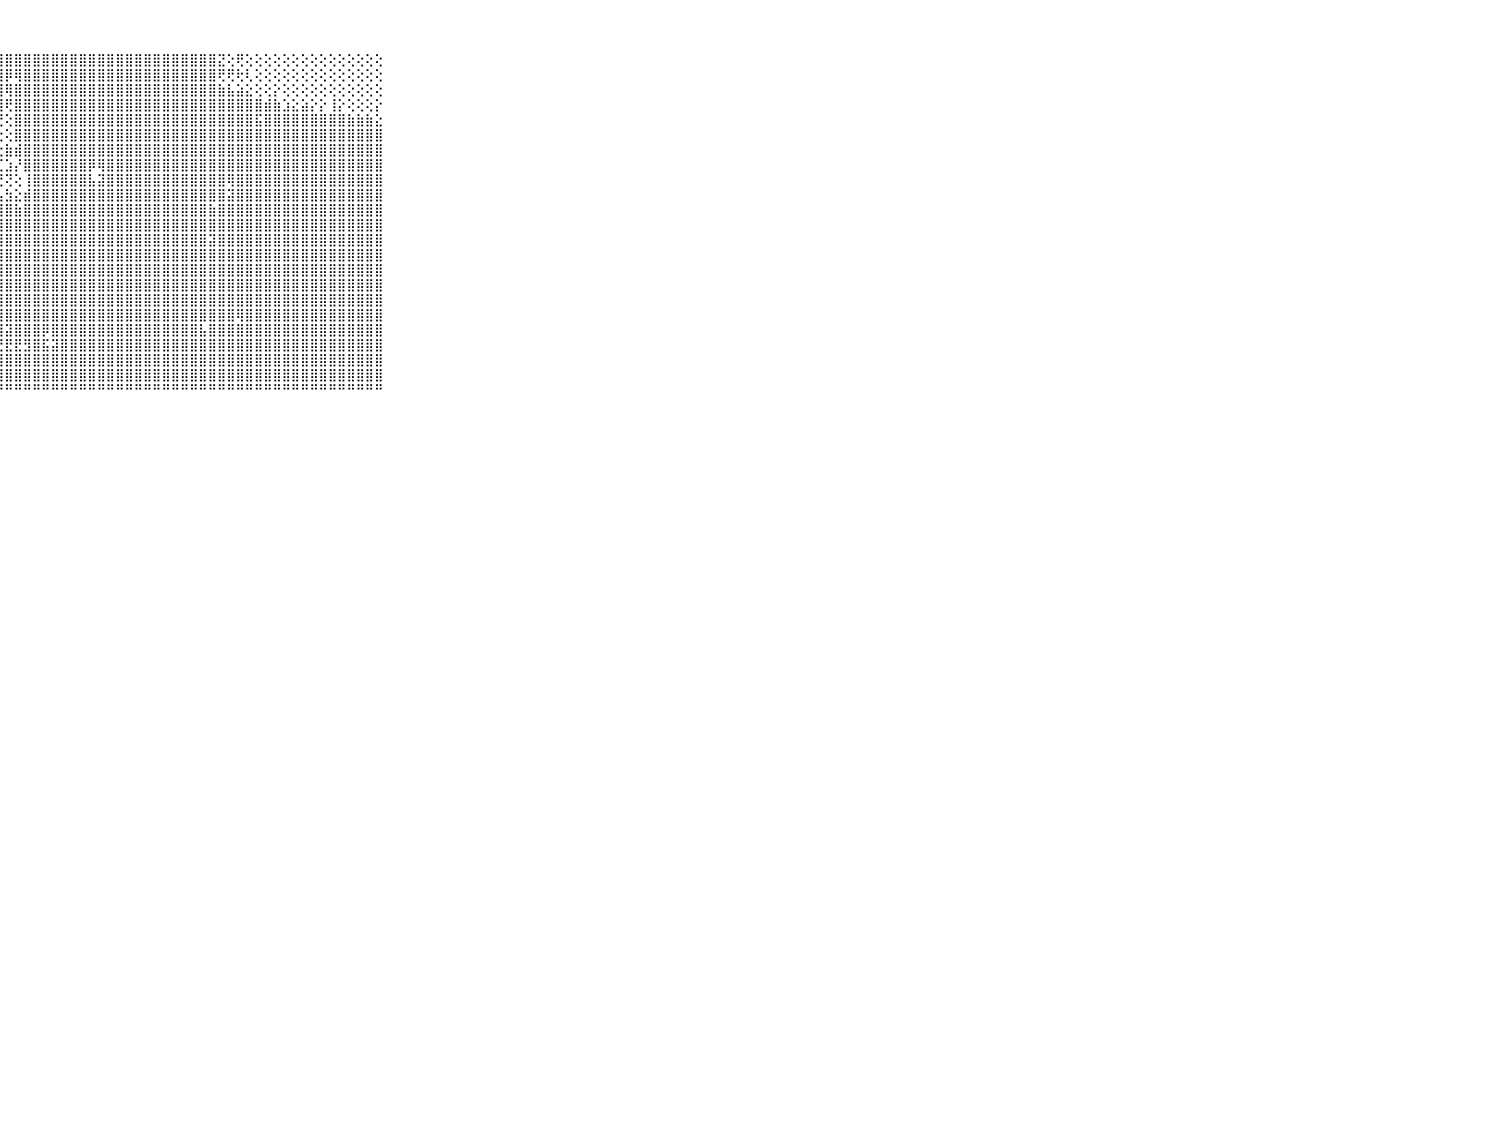

⠀⠀⠀⠀⠀⠀⠀⠀⠀⠀⠀⣿⣿⣿⣿⣿⣿⣿⣿⣿⣿⣿⣿⣿⣿⣿⣿⣿⣿⣿⣿⣿⣿⣿⣿⣿⣿⣿⣿⣿⣿⣿⣿⣿⣿⣿⣿⣿⣿⣿⣿⣝⢕⢟⢕⢕⢕⢕⢕⢕⢕⢕⢕⢕⢕⢕⢕⢕⢕⠀⠀⠀⠀⠀⠀⠀⠀⠀⠀⠀⠀
⠀⠀⠀⠀⠀⠀⠀⠀⠀⠀⠀⣿⣿⣿⣿⣿⣿⣿⣿⣿⣿⣿⣿⣿⣿⣿⣿⣿⡿⢿⣿⣿⣿⣿⣿⣿⣿⣿⣿⣿⣿⣿⣿⣿⣿⣿⣿⣿⣿⣿⣿⢟⢟⢗⢇⢕⢕⢕⢕⢕⢕⢕⢕⢕⢕⢕⢕⢕⢕⠀⠀⠀⠀⠀⠀⠀⠀⠀⠀⠀⠀
⠀⠀⠀⠀⠀⠀⠀⠀⠀⠀⠀⣿⣿⣿⣿⣿⣿⣿⣿⣿⣿⣿⣿⣿⣿⣿⣿⣿⢿⣿⣿⣿⣿⣿⣿⣿⣿⣿⣿⣿⣿⣿⣿⣿⣿⣿⣿⣿⣿⣿⣿⣷⣧⣵⣕⢕⢕⡕⢕⢕⢕⢕⢕⢕⢕⢕⢕⢕⢕⠀⠀⠀⠀⠀⠀⠀⠀⠀⠀⠀⠀
⠀⠀⠀⠀⠀⠀⠀⠀⠀⠀⠀⣿⣿⣿⣿⣿⣿⣿⣿⣿⣿⣿⣿⣿⣿⣿⣿⣿⢟⣿⣿⣿⣿⣿⣿⣿⣿⣿⣿⣿⣿⣿⣿⣿⣿⣿⣿⣿⣿⣿⣿⣿⣿⣿⣿⣿⣾⣷⣱⣕⣵⡕⡕⢸⡕⢕⢕⢕⡕⠀⠀⠀⠀⠀⠀⠀⠀⠀⠀⠀⠀
⠀⠀⠀⠀⠀⠀⠀⠀⠀⠀⠀⣿⣿⣿⣿⣿⣿⣿⣿⣿⣿⣿⡿⣱⢷⡾⢟⢝⢕⣿⣿⣿⣿⣿⣿⣿⣿⣿⣿⣿⣿⣿⣿⣿⣿⣿⣿⣿⣿⣿⣿⣿⣿⣿⣿⣯⣿⣿⣿⣿⣿⣿⣿⣿⣿⣷⣷⣷⣕⠀⠀⠀⠀⠀⠀⠀⠀⠀⠀⠀⠀
⠀⠀⠀⠀⠀⠀⠀⠀⠀⠀⠀⣿⣿⣿⣿⣿⣿⣿⣿⣿⣿⣿⡿⢻⢟⢇⢷⢕⢕⣿⣿⣿⣿⣿⣿⣿⣿⣿⣿⣿⣿⣿⣿⣿⣿⣿⣿⣿⣿⣿⣿⣿⣿⣿⣿⣿⣿⣿⣿⣿⣿⣿⣿⣿⣿⣿⣿⣿⣿⠀⠀⠀⠀⠀⠀⠀⠀⠀⠀⠀⠀
⠀⠀⠀⠀⠀⠀⠀⠀⠀⠀⠀⣿⣿⣿⣿⣿⣿⣿⣿⣿⣿⣿⢿⣿⣹⣿⣗⣗⣷⣾⣿⣿⣿⣿⣿⣿⣿⣿⣿⣿⣿⣿⣿⣿⣿⣿⣿⣿⣿⣿⣿⣿⣿⣿⣿⣿⣿⣿⣿⣿⣿⣿⣿⣿⣿⣿⣿⣿⣿⠀⠀⠀⠀⠀⠀⠀⠀⠀⠀⠀⠀
⠀⠀⠀⠀⠀⠀⠀⠀⠀⠀⠀⣿⣿⣿⣿⣿⣿⣿⣿⢟⢿⢿⢝⣿⣿⣿⣿⣏⣱⡜⣿⣿⣿⣿⣿⣿⣿⡿⢿⣿⣿⣿⣿⣿⣿⣿⣿⣿⣿⣿⣿⣿⣿⣿⣿⣿⣿⣿⣿⣿⣿⣿⣿⣿⣿⣿⣿⣿⣿⠀⠀⠀⠀⠀⠀⠀⠀⠀⠀⠀⠀
⠀⠀⠀⠀⠀⠀⠀⠀⠀⠀⠀⣿⣿⣿⣿⣿⣿⣿⣿⣷⣧⣱⣿⣿⡏⣿⡿⢟⢝⢕⢸⣿⣿⣿⣿⣿⣿⣧⣽⣿⣿⣿⣿⣿⣿⣿⣿⣿⣿⣿⣿⣿⢿⣿⣿⣿⣿⣿⣿⣿⣿⣿⣿⣿⣿⣿⣿⣿⣿⠀⠀⠀⠀⠀⠀⠀⠀⠀⠀⠀⠀
⠀⠀⠀⠀⠀⠀⠀⠀⠀⠀⠀⣿⣿⣿⣿⣿⣿⣿⣿⣿⣿⣿⣿⣿⣷⣿⣿⣧⣳⣕⣾⣿⣿⣿⣿⣿⣿⣿⣿⣿⣿⣿⣿⣿⣿⣿⣿⣿⣿⣿⣿⣿⣽⣿⣿⣿⣿⣿⣿⣿⣿⣿⣿⣿⣿⣿⣿⣿⣿⠀⠀⠀⠀⠀⠀⠀⠀⠀⠀⠀⠀
⠀⠀⠀⠀⠀⠀⠀⠀⠀⠀⠀⣿⣿⣿⣿⣿⣿⣿⣿⣿⣿⣿⣿⣿⣿⣿⣿⣿⣿⣷⣿⣿⣿⣿⣿⣿⣿⣿⣿⣿⣿⣿⣿⣿⣿⣿⣿⣿⣿⣿⣷⣿⣿⣿⣿⣿⣿⣿⣿⣿⣿⣿⣿⣿⣿⣿⣿⣿⣿⠀⠀⠀⠀⠀⠀⠀⠀⠀⠀⠀⠀
⠀⠀⠀⠀⠀⠀⠀⠀⠀⠀⠀⣿⣿⣿⣿⣿⣿⣿⣿⣿⣿⣿⣿⣿⣿⣿⣿⣿⣿⣿⣿⣿⣿⣿⣿⣿⣿⣿⣿⣿⣿⣿⣿⣿⣿⣿⣿⣿⣿⣿⣿⣿⣿⣿⣿⣿⣿⣿⣿⣿⣿⣿⣿⣿⣿⣿⣿⣿⣿⠀⠀⠀⠀⠀⠀⠀⠀⠀⠀⠀⠀
⠀⠀⠀⠀⠀⠀⠀⠀⠀⠀⠀⣿⣿⣿⣿⣿⣿⣿⣿⣿⣿⣿⣿⣿⣿⣿⣿⣿⣿⣿⣿⣿⣿⣿⣿⣿⣿⣿⣿⣿⣿⣿⣿⣿⣿⣿⣿⣿⣿⣿⣽⣿⣿⣿⣿⣿⣿⣿⣿⣿⣿⣿⣿⣿⣿⣿⣿⣿⣿⠀⠀⠀⠀⠀⠀⠀⠀⠀⠀⠀⠀
⠀⠀⠀⠀⠀⠀⠀⠀⠀⠀⠀⣿⣿⣿⣿⣿⣿⣿⣿⣿⣿⣿⣿⣿⣿⣿⣿⣿⣿⣿⣿⣿⣿⣿⣿⣿⣿⣿⣿⣿⣿⣿⣿⣿⣿⣿⣿⣿⣿⣿⣿⣿⣿⣿⣿⣿⣿⣿⣿⣿⣿⣿⣿⣿⣿⣿⣿⣿⣿⠀⠀⠀⠀⠀⠀⠀⠀⠀⠀⠀⠀
⠀⠀⠀⠀⠀⠀⠀⠀⠀⠀⠀⣿⣿⣿⣿⣿⣿⣿⣿⣿⣿⣿⣿⣿⣿⣿⣿⣿⣿⣿⣿⣿⣿⣿⣿⣿⣿⣿⣿⣿⣿⣿⣿⣿⣿⣿⣿⣿⣿⣿⣿⣿⣿⣿⣿⣿⣿⣿⣿⣿⣿⣿⣿⣿⣿⣿⣿⣿⣿⠀⠀⠀⠀⠀⠀⠀⠀⠀⠀⠀⠀
⠀⠀⠀⠀⠀⠀⠀⠀⠀⠀⠀⣿⣿⣿⣿⣿⣿⣿⣿⣿⣿⣿⣿⣿⡿⢿⣿⣿⣿⣿⣿⣿⣿⣿⣿⣿⣿⣿⣿⣿⣿⣿⣿⣿⣿⣿⣿⣿⣿⣿⣿⣿⣿⣿⣿⣿⣿⣿⣿⣿⣿⣿⣿⣿⣿⣿⣿⣿⣿⠀⠀⠀⠀⠀⠀⠀⠀⠀⠀⠀⠀
⠀⠀⠀⠀⠀⠀⠀⠀⠀⠀⠀⣿⣿⣿⣿⣿⣿⣿⣿⣿⣿⣿⣿⣿⣿⣿⣿⣿⣿⣿⣿⣿⣿⣿⣿⣿⣿⣿⣿⣿⣿⣿⣿⣿⣿⣿⣿⣿⣿⣿⣿⣿⣿⣿⣿⣿⣿⣿⣿⣿⣿⣿⣿⣿⣿⣿⣿⣿⣿⠀⠀⠀⠀⠀⠀⠀⠀⠀⠀⠀⠀
⠀⠀⠀⠀⠀⠀⠀⠀⠀⠀⠀⣿⣿⣿⣿⣿⣿⣿⣿⣿⣿⣿⣿⣿⣿⣿⣿⣿⣿⣿⣿⣿⣿⣿⣿⣿⣿⣿⣿⣿⣿⣿⣿⣿⣿⣿⣿⣿⣿⣿⣿⣿⣿⢿⣿⣿⣿⣿⣿⣿⣿⣿⣿⣿⣿⣿⣿⣿⣿⠀⠀⠀⠀⠀⠀⠀⠀⠀⠀⠀⠀
⠀⠀⠀⠀⠀⠀⠀⠀⠀⠀⠀⣿⣿⣿⣿⣿⣿⣿⣿⣿⣿⣿⣿⢯⣿⣿⣯⣿⣽⣿⣿⣿⡿⣿⣿⣿⣿⣿⣿⣿⣿⣿⣿⣿⣿⣿⣿⣿⣿⣧⣿⣿⣿⣿⣿⣿⣿⣿⣿⣿⣿⣿⣿⣿⣿⣿⣿⣿⣿⠀⠀⠀⠀⠀⠀⠀⠀⠀⠀⠀⠀
⠀⠀⠀⠀⠀⠀⠀⠀⠀⠀⠀⣿⣿⣿⣿⣿⣿⣷⣿⣟⣿⣿⣿⣿⣿⣟⣟⣟⣟⣟⣻⣿⣯⣽⣿⣿⣿⣿⣿⣿⣿⣿⣿⣿⣿⣿⣿⣿⣿⣿⣿⣿⣿⣿⣿⣿⣿⣿⣿⣿⣿⣿⣿⣿⣿⣿⣿⣿⣿⠀⠀⠀⠀⠀⠀⠀⠀⠀⠀⠀⠀
⠀⠀⠀⠀⠀⠀⠀⠀⠀⠀⠀⣿⣿⣿⣿⣿⣿⣿⣿⣿⣿⣿⣿⣿⣿⣿⣿⣿⣿⣿⣿⣿⣿⣿⣿⣿⣿⣿⣿⣿⣿⣿⣿⣿⣿⣿⣿⣿⣿⣿⣿⣿⣿⣿⣿⣿⣿⣿⣿⣿⣿⣿⣿⣿⣿⣿⣿⣿⣿⠀⠀⠀⠀⠀⠀⠀⠀⠀⠀⠀⠀
⠀⠀⠀⠀⠀⠀⠀⠀⠀⠀⠀⣿⣿⣿⣿⣿⣿⣿⣿⣿⣿⣿⣿⣿⣿⣿⣿⣿⣿⣿⣿⣿⣿⣿⣿⣿⣿⣿⣿⣿⣿⣿⣿⣿⣿⣿⣿⣿⣿⣿⣿⣿⣿⣿⣿⣿⣿⣿⣿⣿⣿⣿⣿⣿⣿⣿⣿⣿⣿⠀⠀⠀⠀⠀⠀⠀⠀⠀⠀⠀⠀
⠀⠀⠀⠀⠀⠀⠀⠀⠀⠀⠀⠛⠛⠛⠛⠛⠛⠛⠛⠛⠛⠛⠛⠛⠛⠛⠛⠛⠛⠛⠛⠛⠛⠛⠛⠛⠛⠛⠛⠛⠛⠛⠛⠛⠛⠛⠛⠛⠛⠛⠛⠛⠛⠛⠛⠛⠛⠛⠛⠛⠛⠛⠛⠛⠛⠛⠛⠛⠛⠀⠀⠀⠀⠀⠀⠀⠀⠀⠀⠀⠀